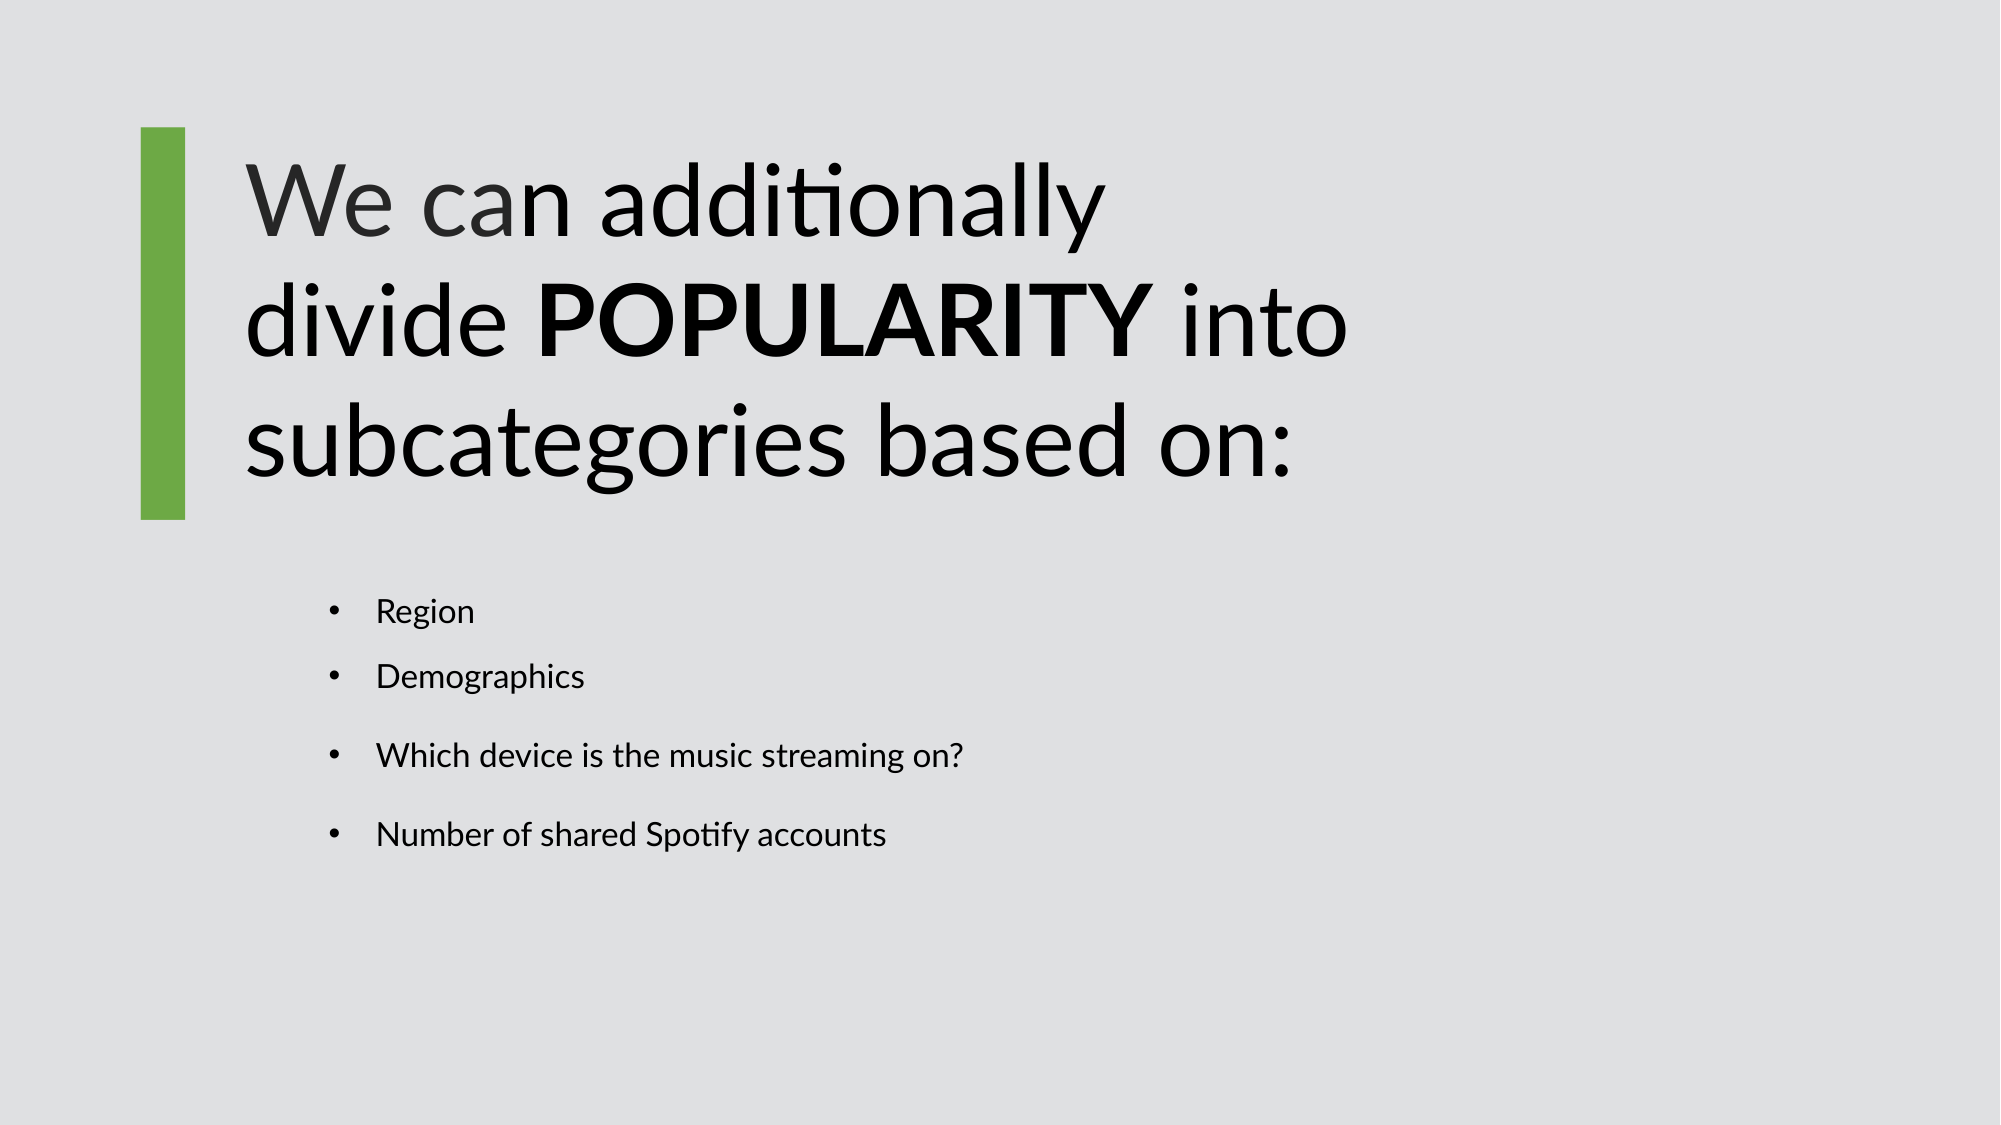

|
We can additionally divide POPULARITY into subcategories based on:
Region
Demographics
Which device is the music streaming on?
Number of shared Spotify accounts